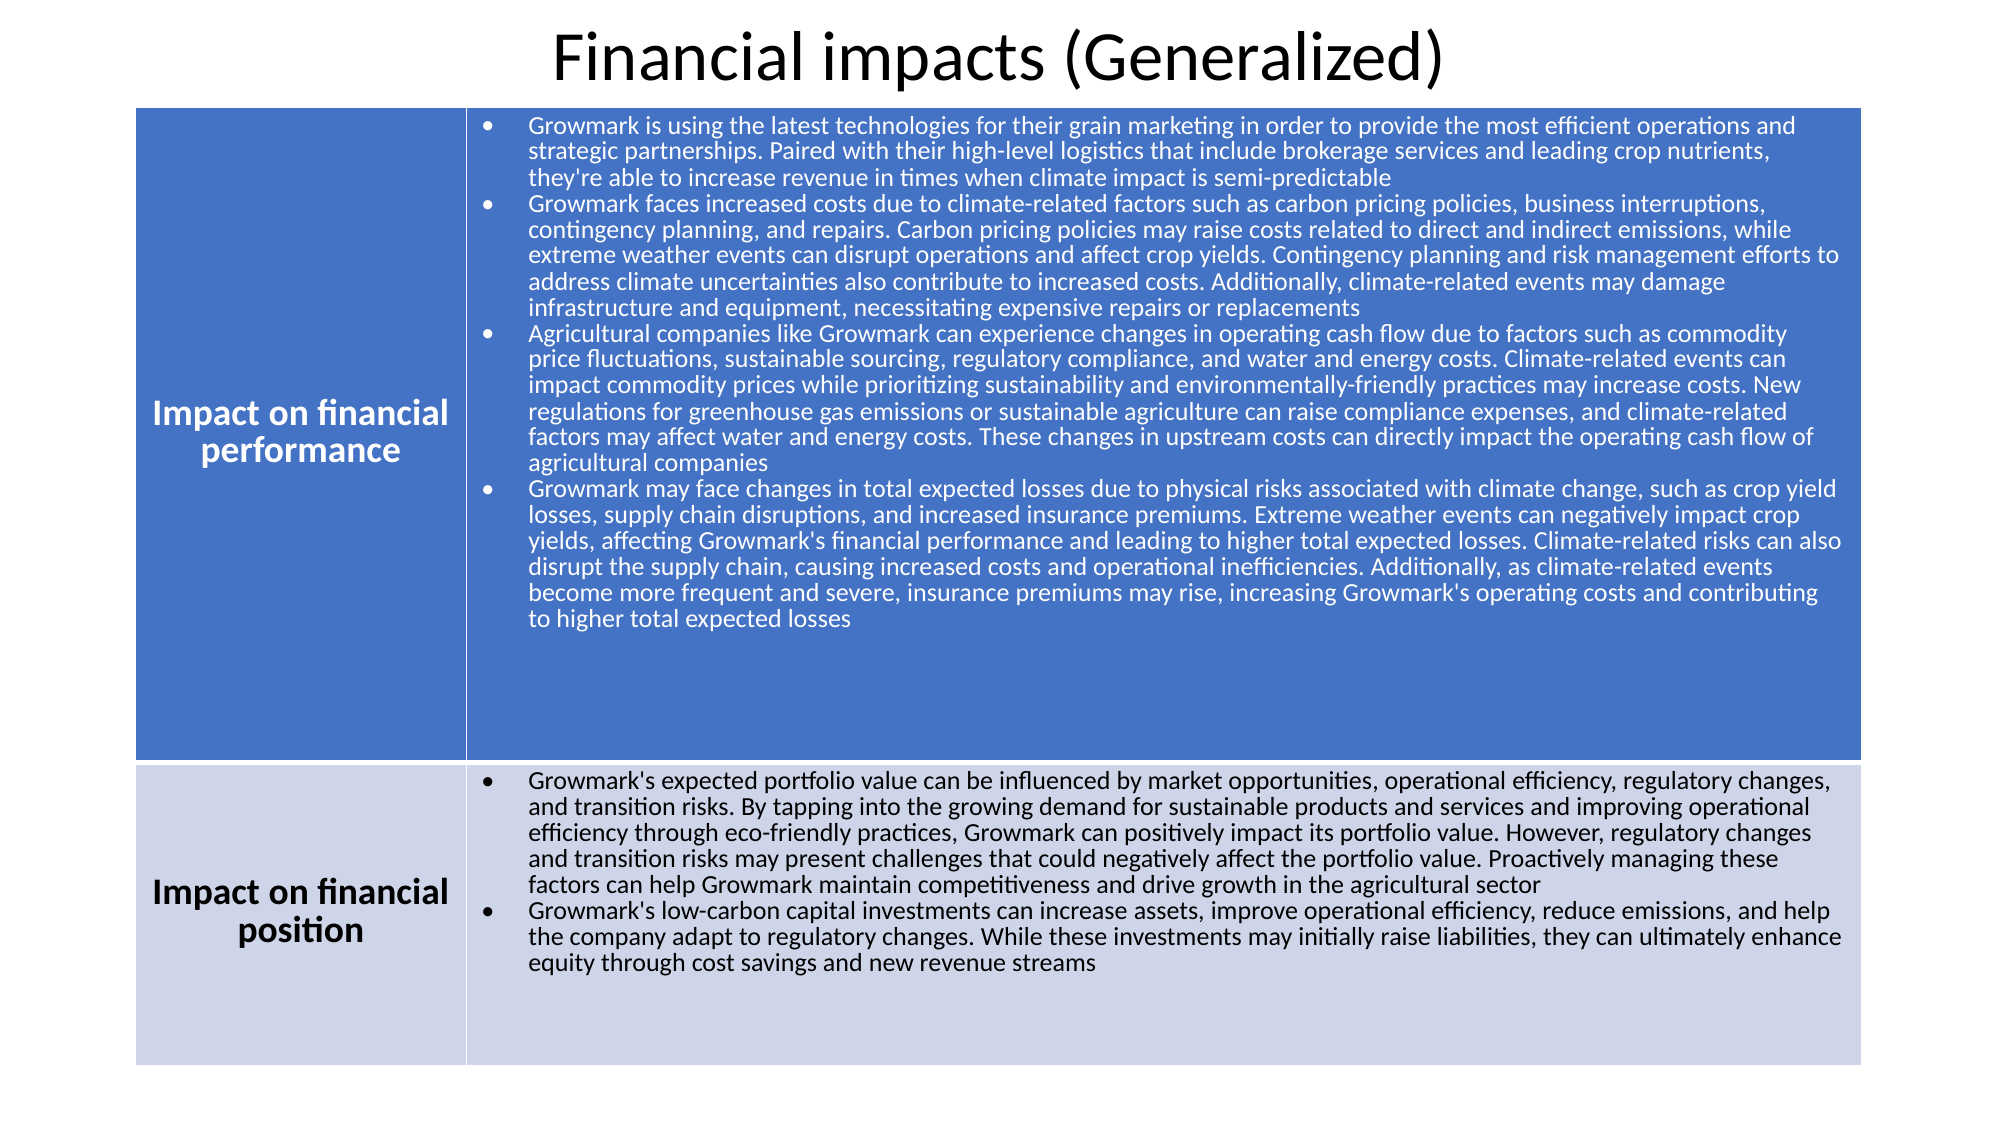

# Financial impacts (Generalized)
| Impact on financial performance | Growmark is using the latest technologies for their grain marketing in order to provide the most efficient operations and strategic partnerships. Paired with their high-level logistics that include brokerage services and leading crop nutrients, they're able to increase revenue in times when climate impact is semi-predictable Growmark faces increased costs due to climate-related factors such as carbon pricing policies, business interruptions, contingency planning, and repairs. Carbon pricing policies may raise costs related to direct and indirect emissions, while extreme weather events can disrupt operations and affect crop yields. Contingency planning and risk management efforts to address climate uncertainties also contribute to increased costs. Additionally, climate-related events may damage infrastructure and equipment, necessitating expensive repairs or replacements Agricultural companies like Growmark can experience changes in operating cash flow due to factors such as commodity price fluctuations, sustainable sourcing, regulatory compliance, and water and energy costs. Climate-related events can impact commodity prices while prioritizing sustainability and environmentally-friendly practices may increase costs. New regulations for greenhouse gas emissions or sustainable agriculture can raise compliance expenses, and climate-related factors may affect water and energy costs. These changes in upstream costs can directly impact the operating cash flow of agricultural companies Growmark may face changes in total expected losses due to physical risks associated with climate change, such as crop yield losses, supply chain disruptions, and increased insurance premiums. Extreme weather events can negatively impact crop yields, affecting Growmark's financial performance and leading to higher total expected losses. Climate-related risks can also disrupt the supply chain, causing increased costs and operational inefficiencies. Additionally, as climate-related events become more frequent and severe, insurance premiums may rise, increasing Growmark's operating costs and contributing to higher total expected losses |
| --- | --- |
| Impact on financial position | Growmark's expected portfolio value can be influenced by market opportunities, operational efficiency, regulatory changes, and transition risks. By tapping into the growing demand for sustainable products and services and improving operational efficiency through eco-friendly practices, Growmark can positively impact its portfolio value. However, regulatory changes and transition risks may present challenges that could negatively affect the portfolio value. Proactively managing these factors can help Growmark maintain competitiveness and drive growth in the agricultural sector Growmark's low-carbon capital investments can increase assets, improve operational efficiency, reduce emissions, and help the company adapt to regulatory changes. While these investments may initially raise liabilities, they can ultimately enhance equity through cost savings and new revenue streams |